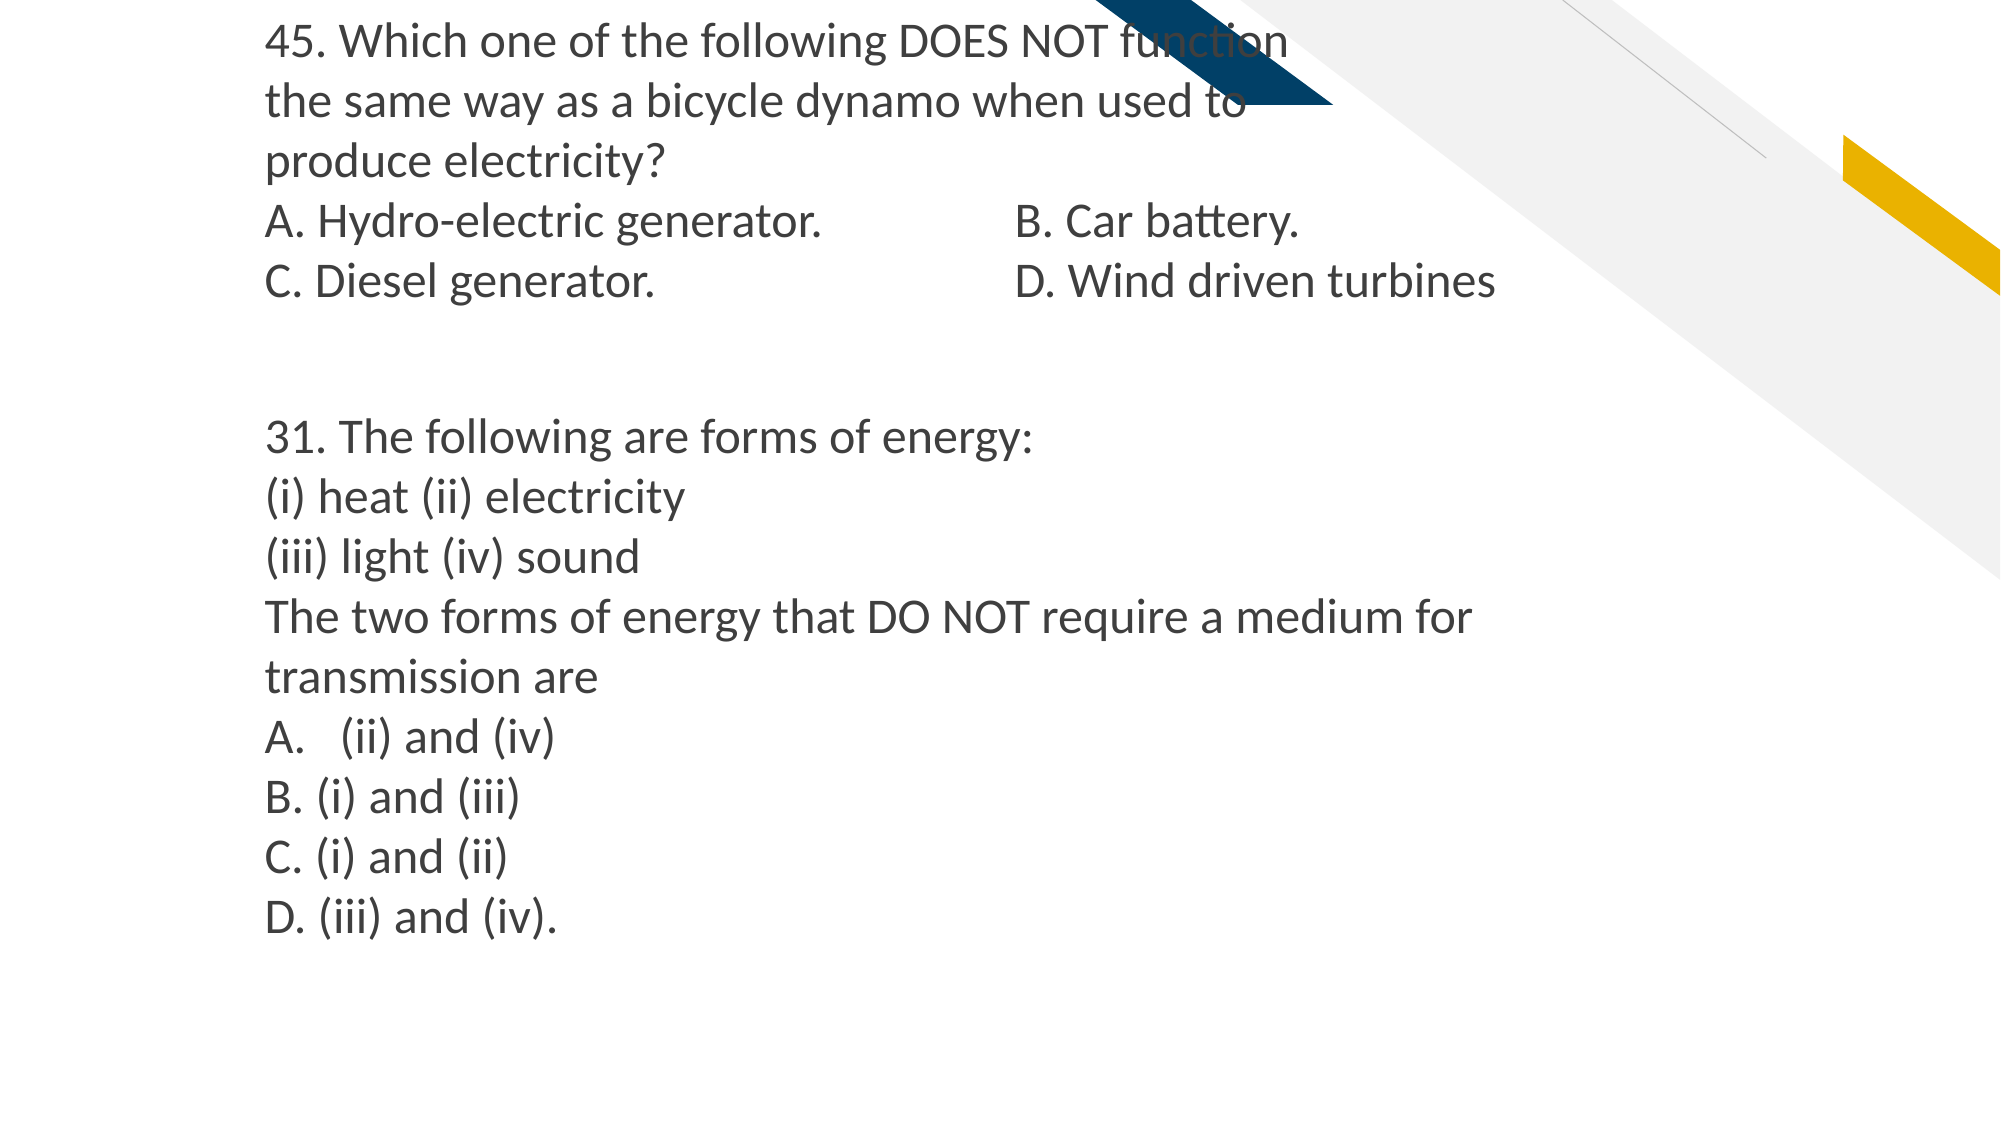

45. Which one of the following DOES NOT function
the same way as a bicycle dynamo when used to
produce electricity?
A. Hydro-electric generator. 		B. Car battery.
C. Diesel generator. 			D. Wind driven turbines
31. The following are forms of energy:
(i) heat (ii) electricity
(iii) light (iv) sound
The two forms of energy that DO NOT require a medium for transmission are
(ii) and (iv)
B. (i) and (iii)
C. (i) and (ii)
D. (iii) and (iv).